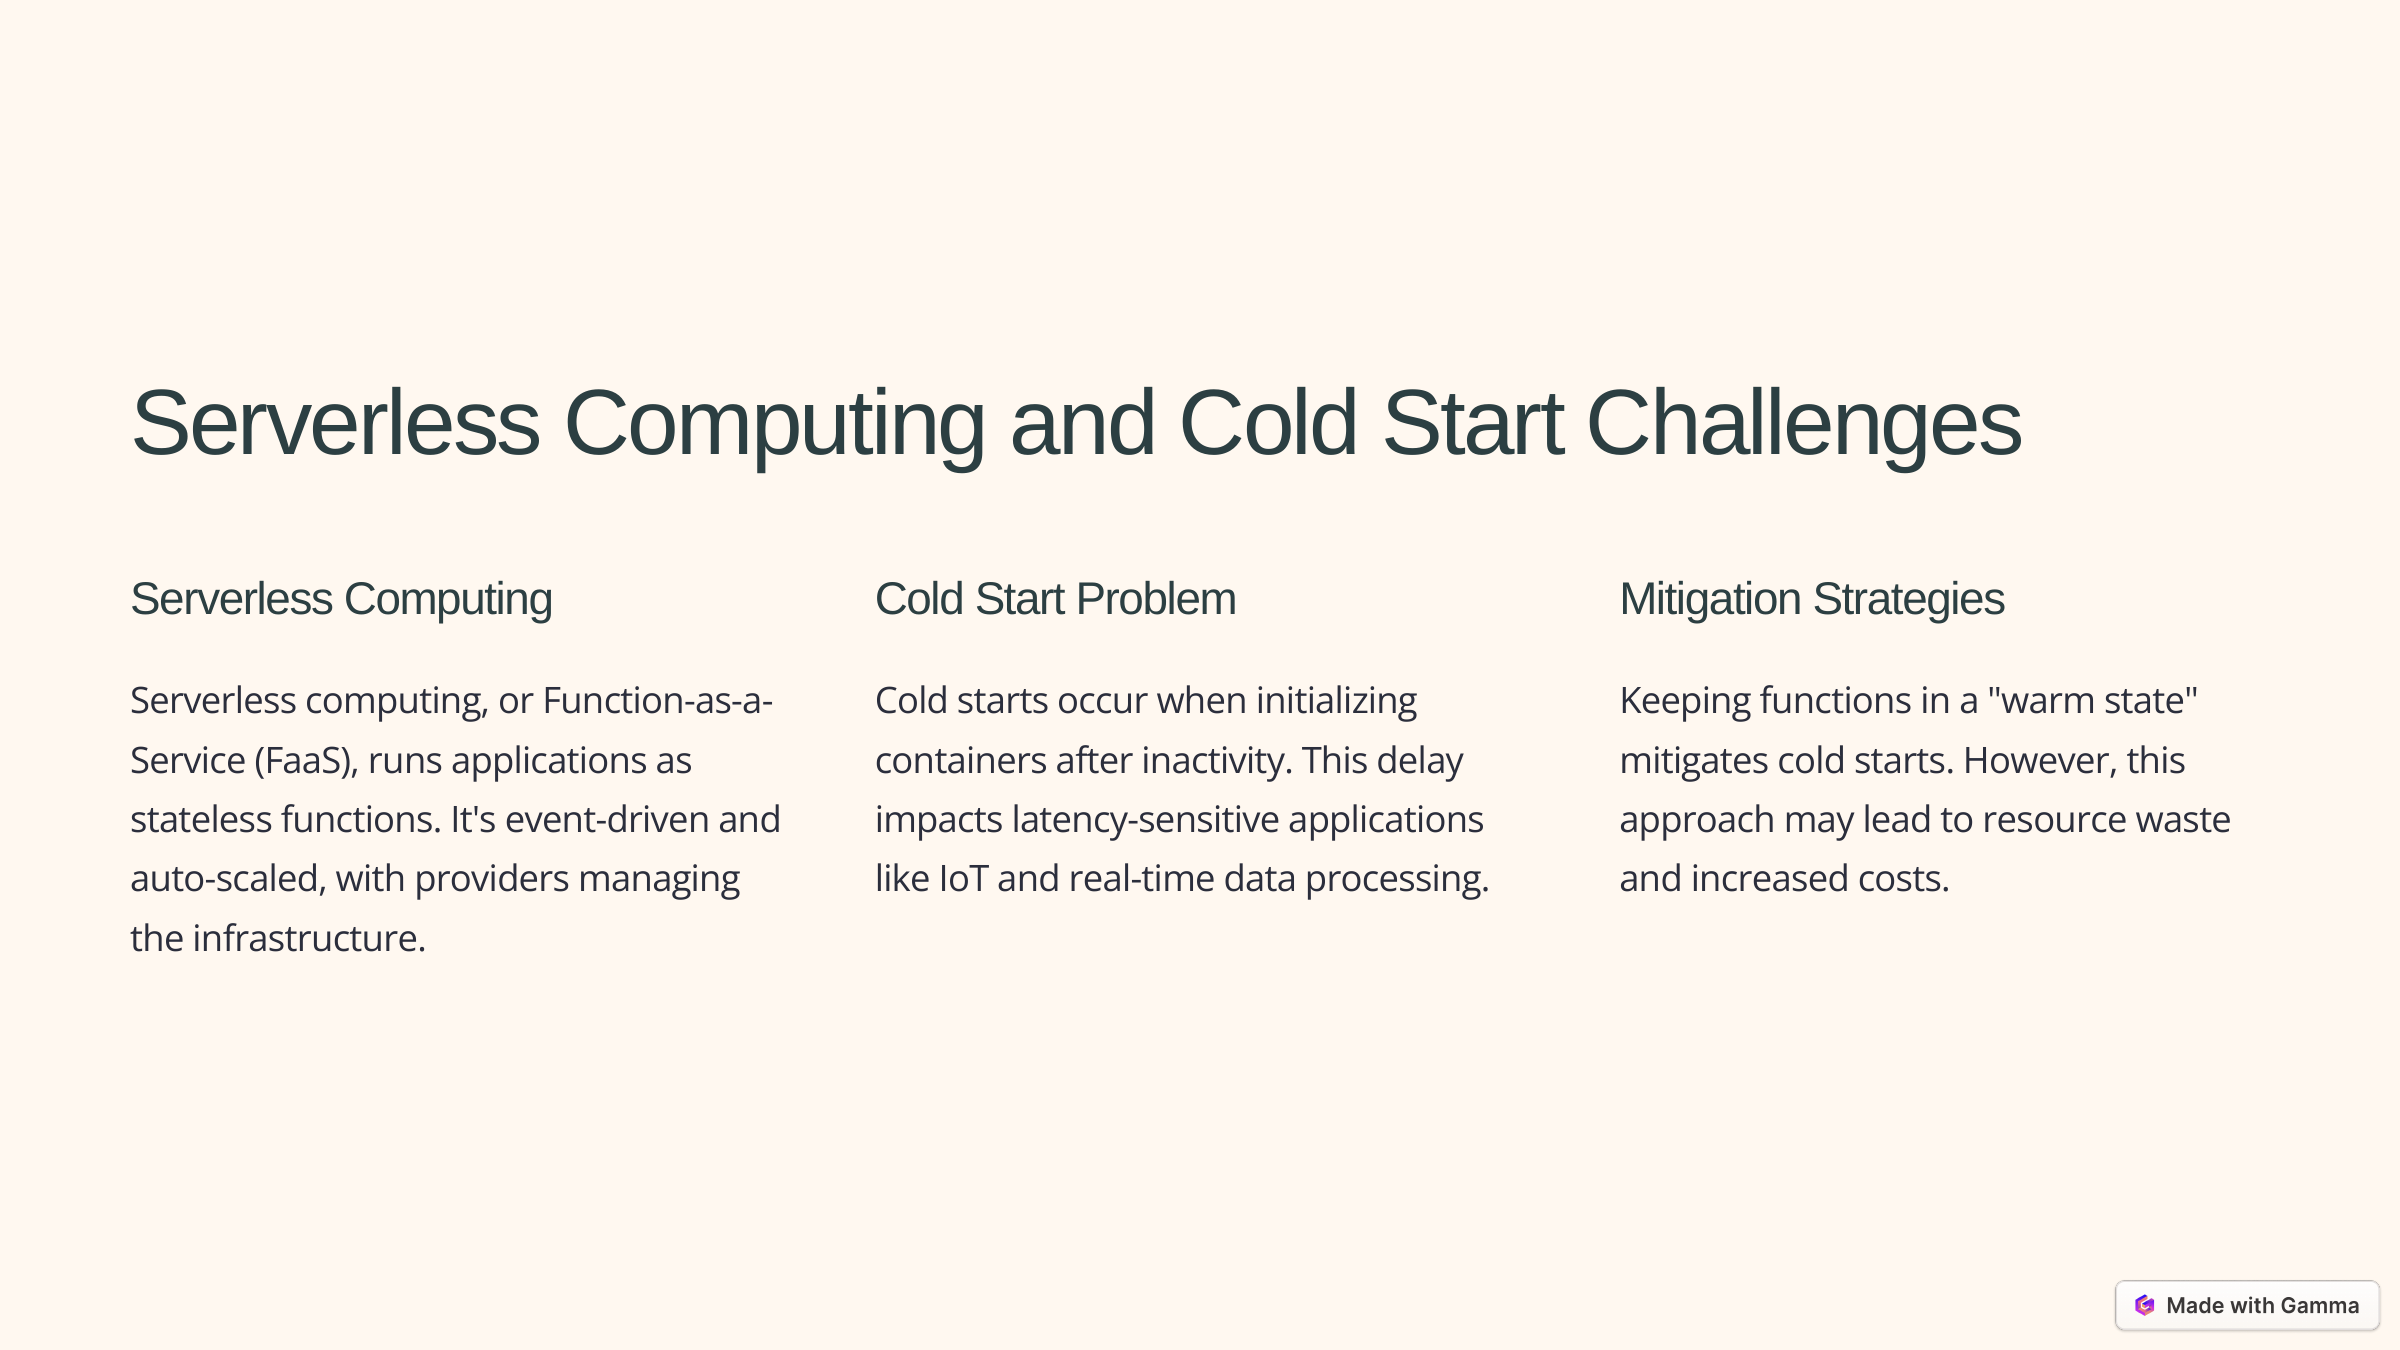

Serverless Computing and Cold Start Challenges
Serverless Computing
Cold Start Problem
Mitigation Strategies
Serverless computing, or Function-as-a-Service (FaaS), runs applications as stateless functions. It's event-driven and auto-scaled, with providers managing the infrastructure.
Cold starts occur when initializing containers after inactivity. This delay impacts latency-sensitive applications like IoT and real-time data processing.
Keeping functions in a "warm state" mitigates cold starts. However, this approach may lead to resource waste and increased costs.